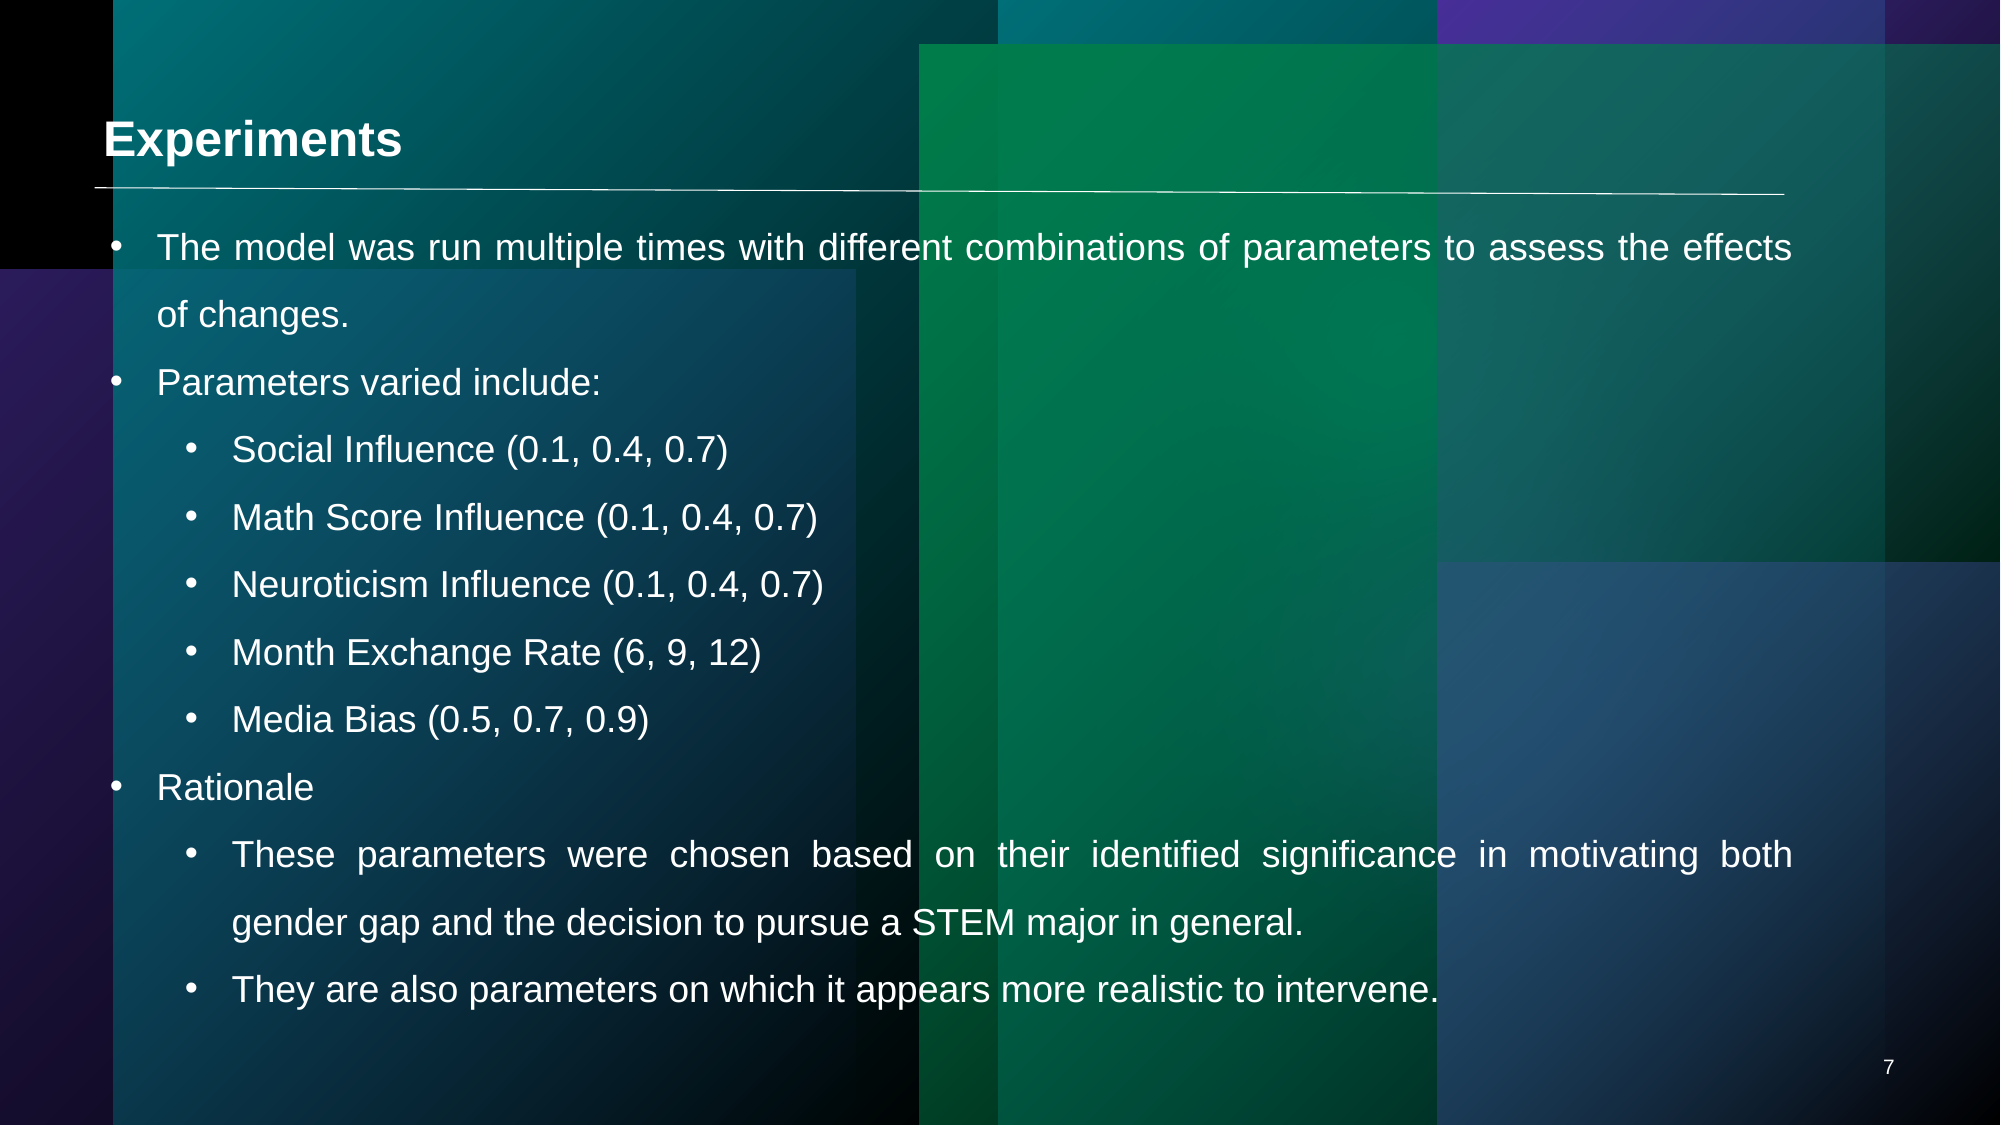

Experiments
The model was run multiple times with different combinations of parameters to assess the effects of changes.
Parameters varied include:
Social Influence (0.1, 0.4, 0.7)
Math Score Influence (0.1, 0.4, 0.7)
Neuroticism Influence (0.1, 0.4, 0.7)
Month Exchange Rate (6, 9, 12)
Media Bias (0.5, 0.7, 0.9)
Rationale
These parameters were chosen based on their identified significance in motivating both gender gap and the decision to pursue a STEM major in general.
They are also parameters on which it appears more realistic to intervene.

7